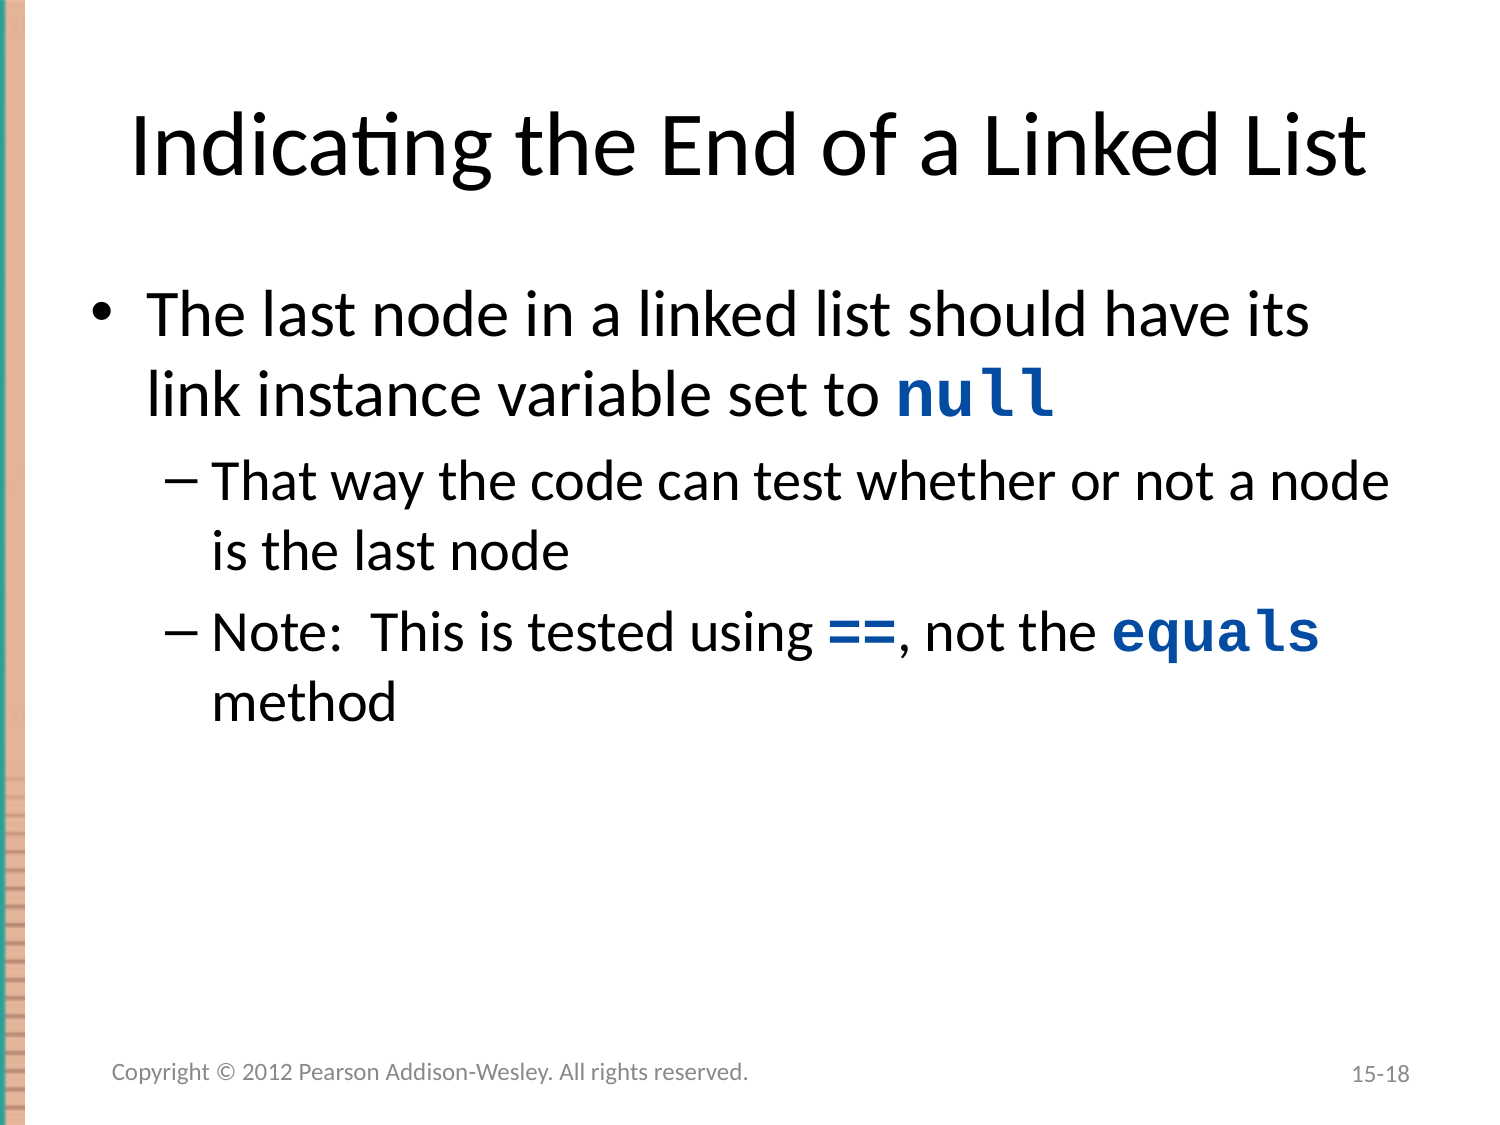

# Indicating the End of a Linked List
The last node in a linked list should have its link instance variable set to null
That way the code can test whether or not a node is the last node
Note:  This is tested using ==, not the equals method
Copyright © 2012 Pearson Addison-Wesley. All rights reserved.
15-18